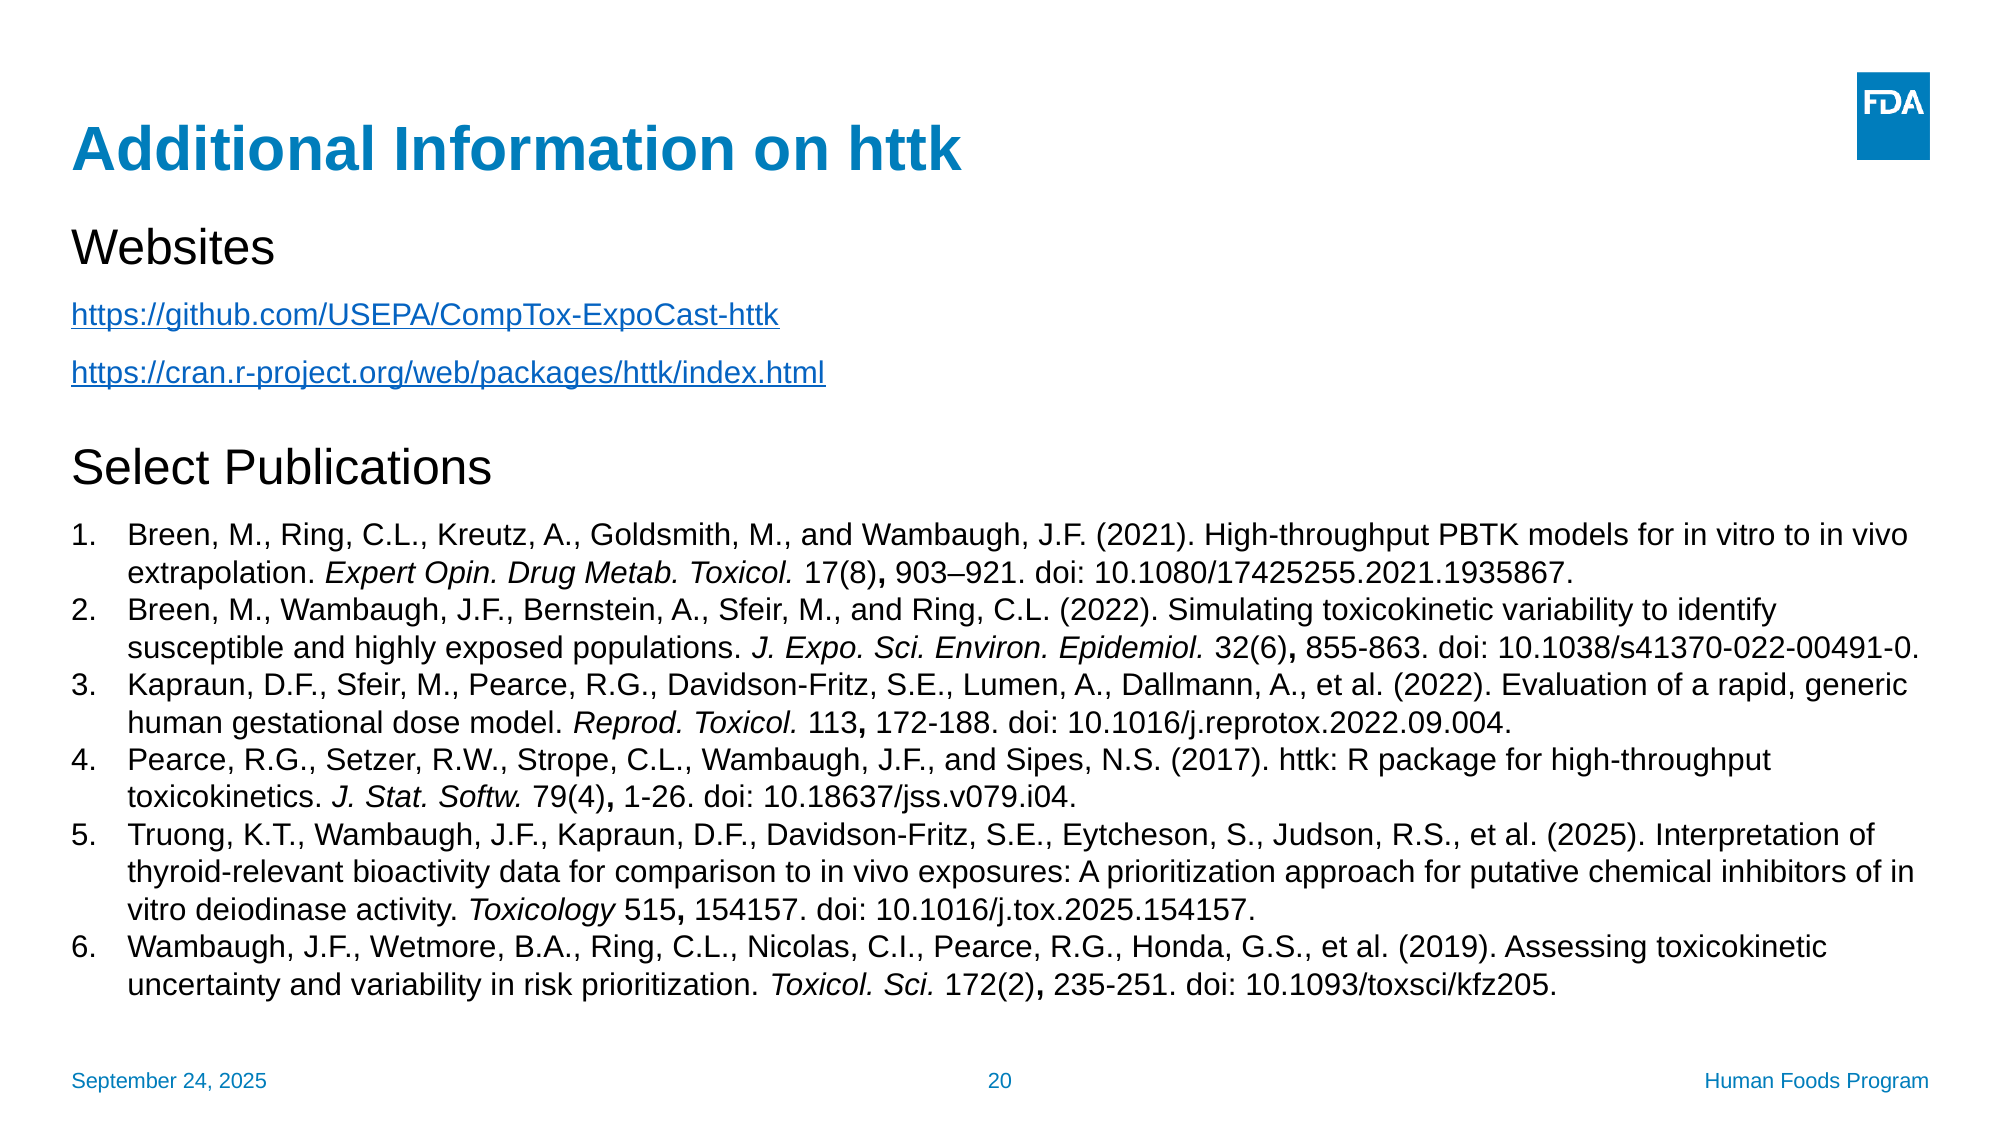

Additional Information on httk
Websites

https://github.com/USEPA/CompTox-ExpoCast-httk

https://cran.r-project.org/web/packages/httk/index.html
Select Publications

Breen, M., Ring, C.L., Kreutz, A., Goldsmith, M., and Wambaugh, J.F. (2021). High-throughput PBTK models for in vitro to in vivo extrapolation. Expert Opin. Drug Metab. Toxicol. 17(8), 903–921. doi: 10.1080/17425255.2021.1935867.
Breen, M., Wambaugh, J.F., Bernstein, A., Sfeir, M., and Ring, C.L. (2022). Simulating toxicokinetic variability to identify susceptible and highly exposed populations. J. Expo. Sci. Environ. Epidemiol. 32(6), 855-863. doi: 10.1038/s41370-022-00491-0.
Kapraun, D.F., Sfeir, M., Pearce, R.G., Davidson-Fritz, S.E., Lumen, A., Dallmann, A., et al. (2022). Evaluation of a rapid, generic human gestational dose model. Reprod. Toxicol. 113, 172-188. doi: 10.1016/j.reprotox.2022.09.004.
Pearce, R.G., Setzer, R.W., Strope, C.L., Wambaugh, J.F., and Sipes, N.S. (2017). httk: R package for high-throughput toxicokinetics. J. Stat. Softw. 79(4), 1-26. doi: 10.18637/jss.v079.i04.
Truong, K.T., Wambaugh, J.F., Kapraun, D.F., Davidson-Fritz, S.E., Eytcheson, S., Judson, R.S., et al. (2025). Interpretation of thyroid-relevant bioactivity data for comparison to in vivo exposures: A prioritization approach for putative chemical inhibitors of in vitro deiodinase activity. Toxicology 515, 154157. doi: 10.1016/j.tox.2025.154157.
Wambaugh, J.F., Wetmore, B.A., Ring, C.L., Nicolas, C.I., Pearce, R.G., Honda, G.S., et al. (2019). Assessing toxicokinetic uncertainty and variability in risk prioritization. Toxicol. Sci. 172(2), 235-251. doi: 10.1093/toxsci/kfz205.
September 24, 2025
20
Human Foods Program